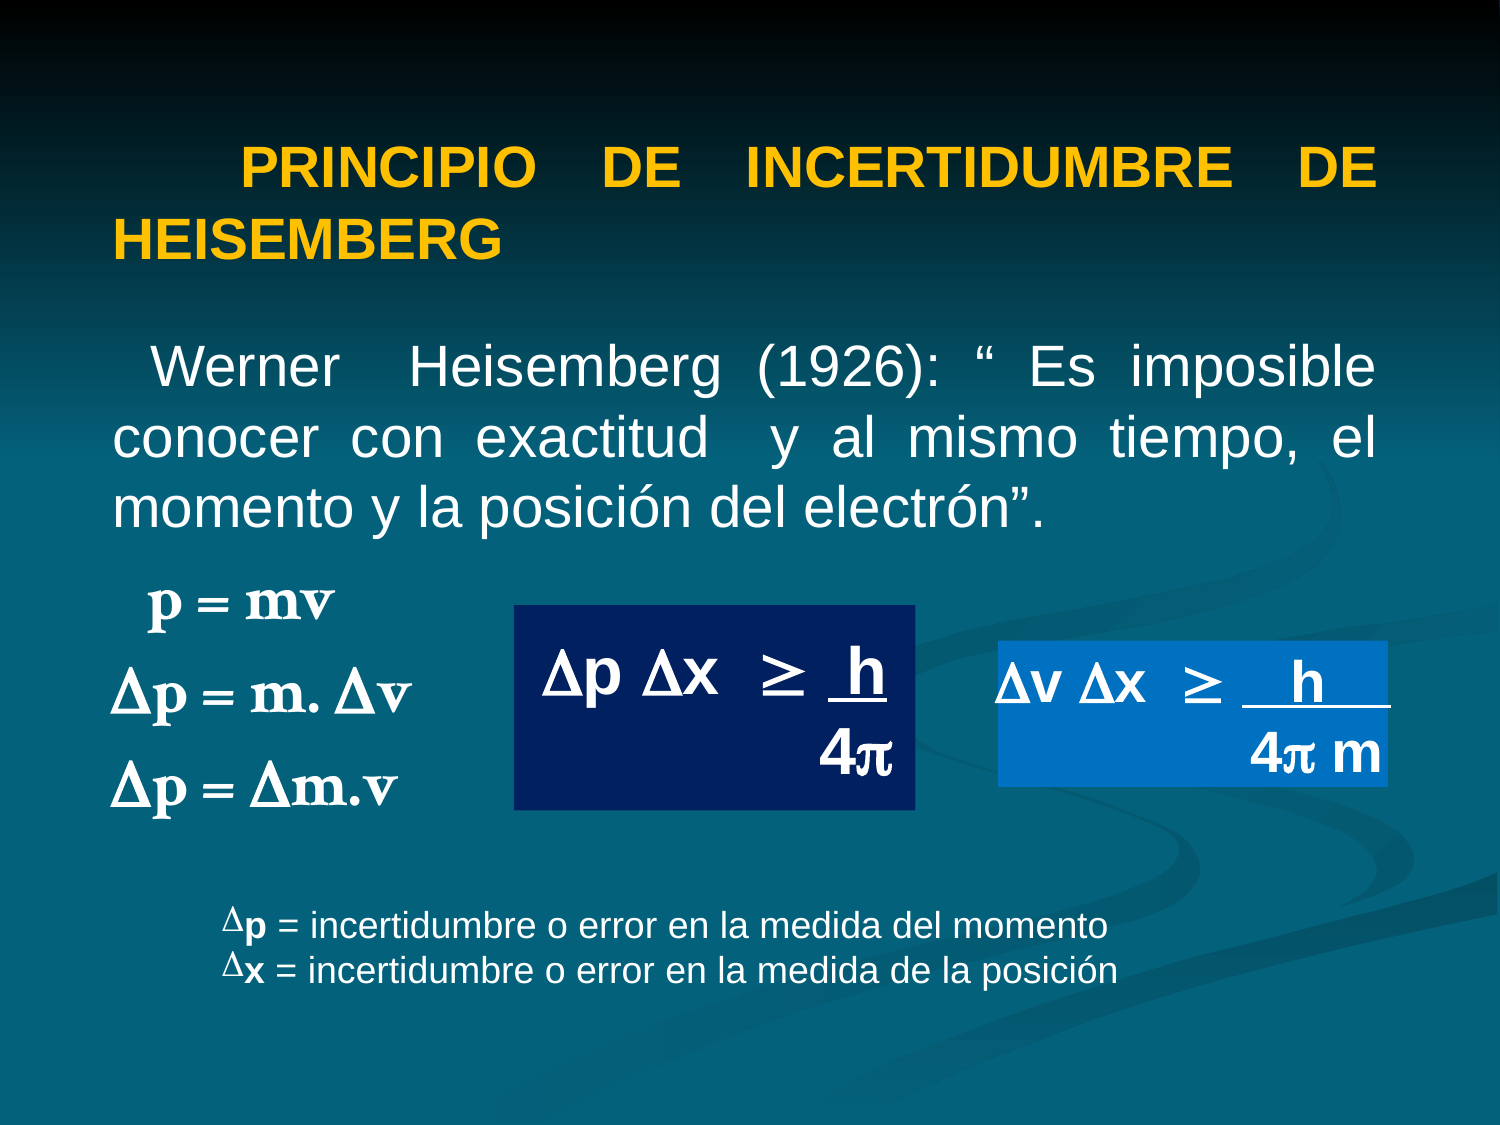

PRINCIPIO DE INCERTIDUMBRE DE HEISEMBERG

   Werner  Heisemberg (1926): “ Es imposible conocer con exactitud  y al mismo tiempo, el momento y la posición del electrón”.
      p = mv
    Δp = m. Δv
    Δp = Δm.v

Δp Δx  ≥  h
                4π
Δv Δx  ≥    h
                4π m
p = incertidumbre o error en la medida del momento
x = incertidumbre o error en la medida de la posición